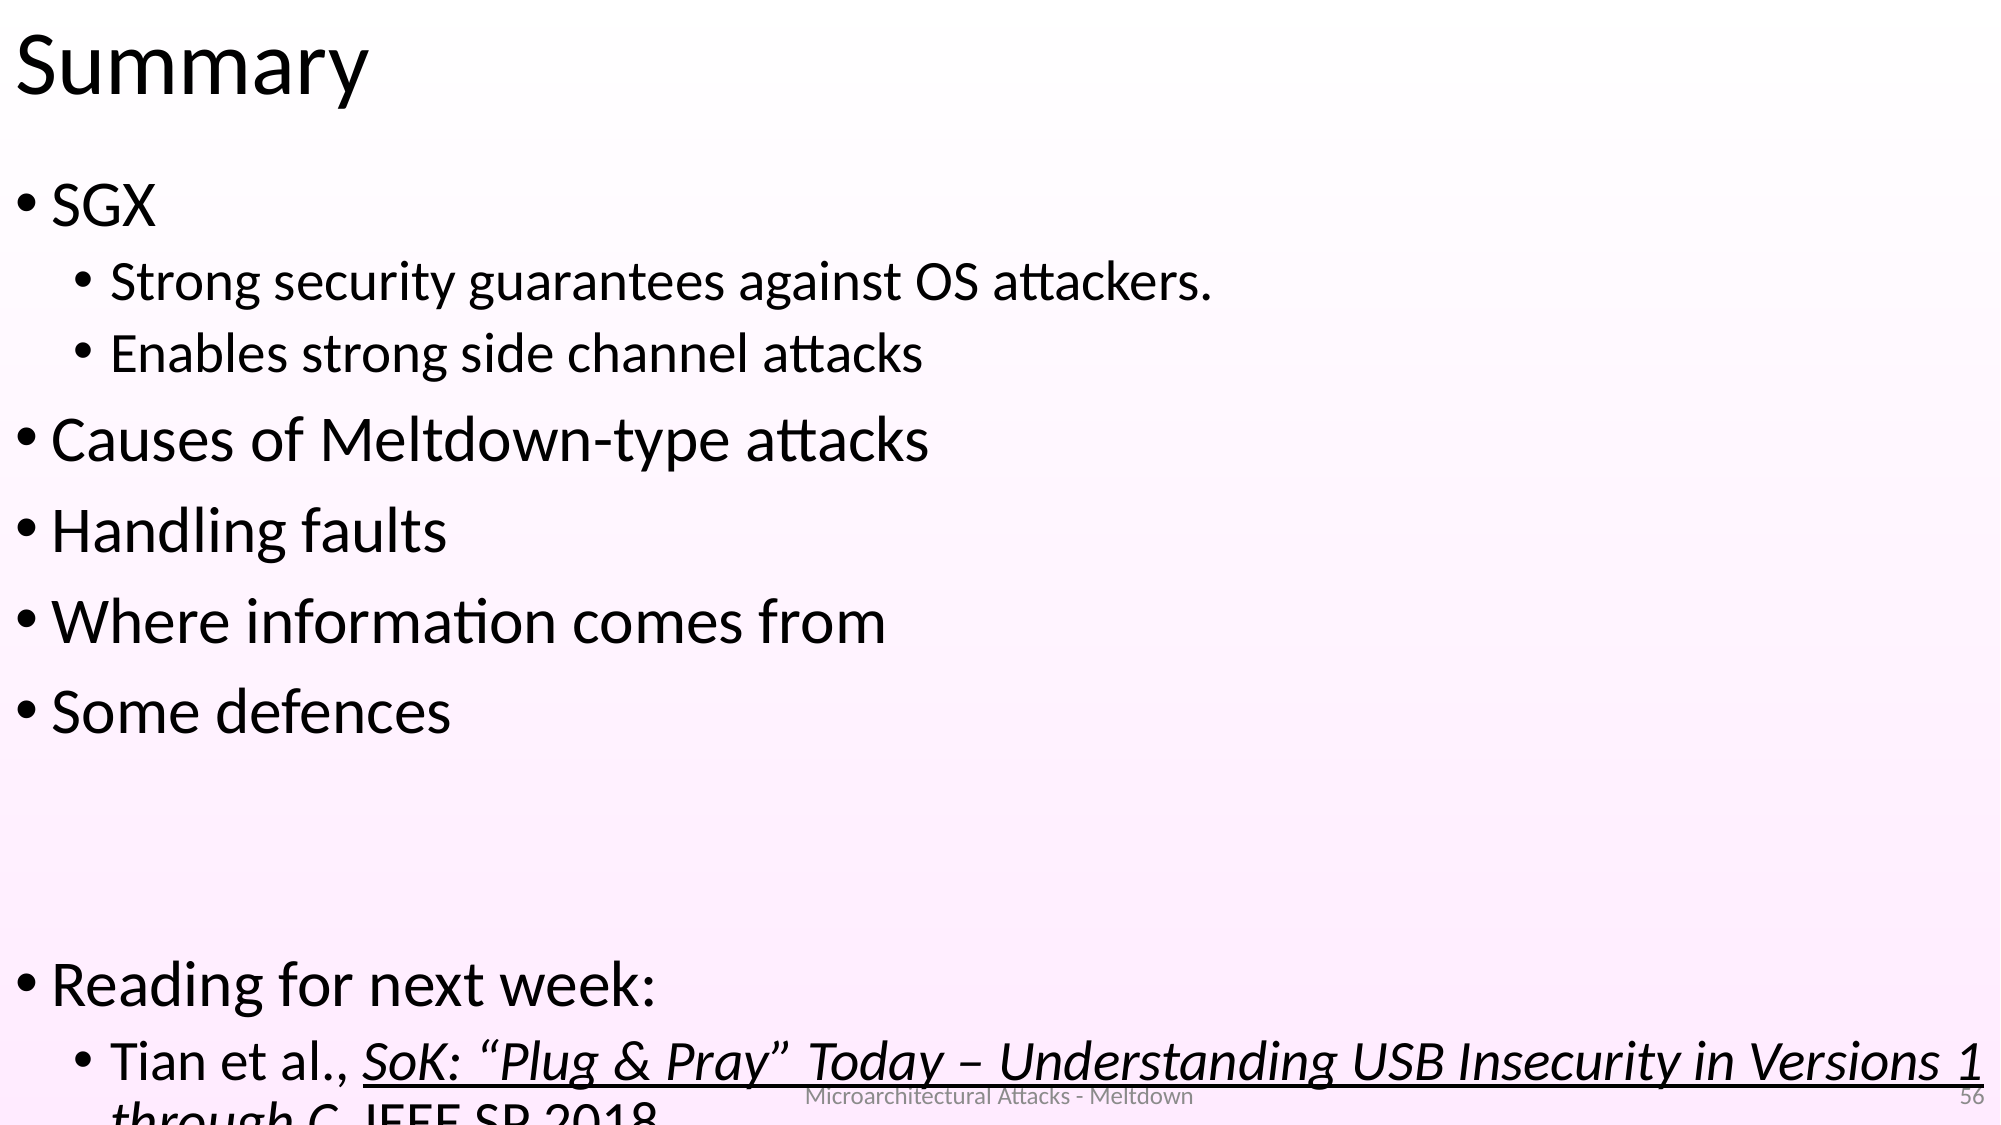

# Summary
SGX
Strong security guarantees against OS attackers.
Enables strong side channel attacks
Causes of Meltdown-type attacks
Handling faults
Where information comes from
Some defences

Reading for next week:
Tian et al., SoK: “Plug & Pray” Today – Understanding USB Insecurity in Versions 1 through C, IEEE SP 2018

Microarchitectural Attacks - Meltdown
56